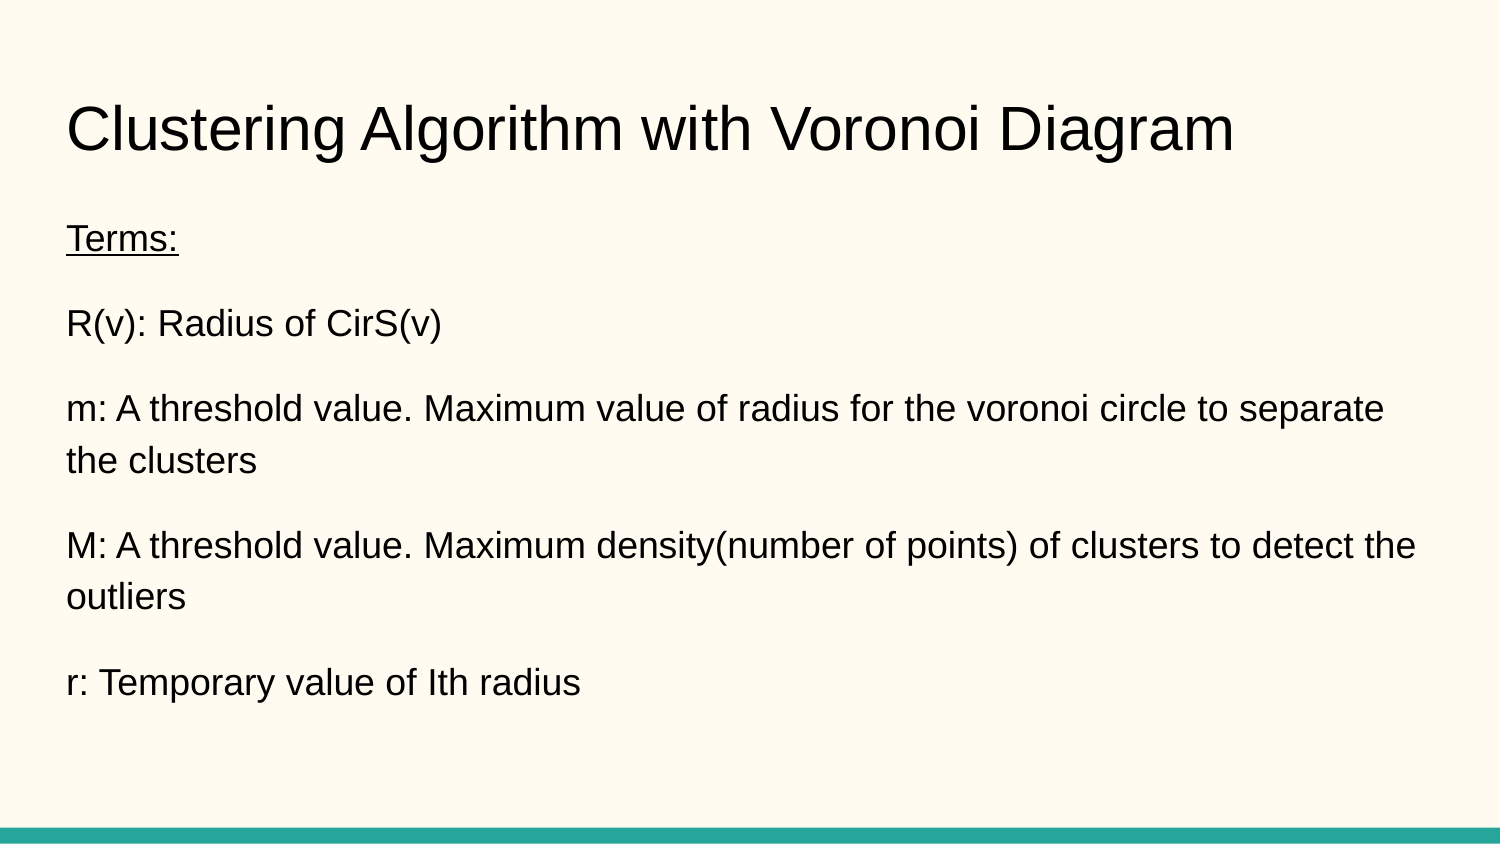

# Clustering Algorithm with Voronoi Diagram
Terms:
R(v): Radius of CirS(v)
m: A threshold value. Maximum value of radius for the voronoi circle to separate the clusters
M: A threshold value. Maximum density(number of points) of clusters to detect the outliers
r: Temporary value of Ith radius